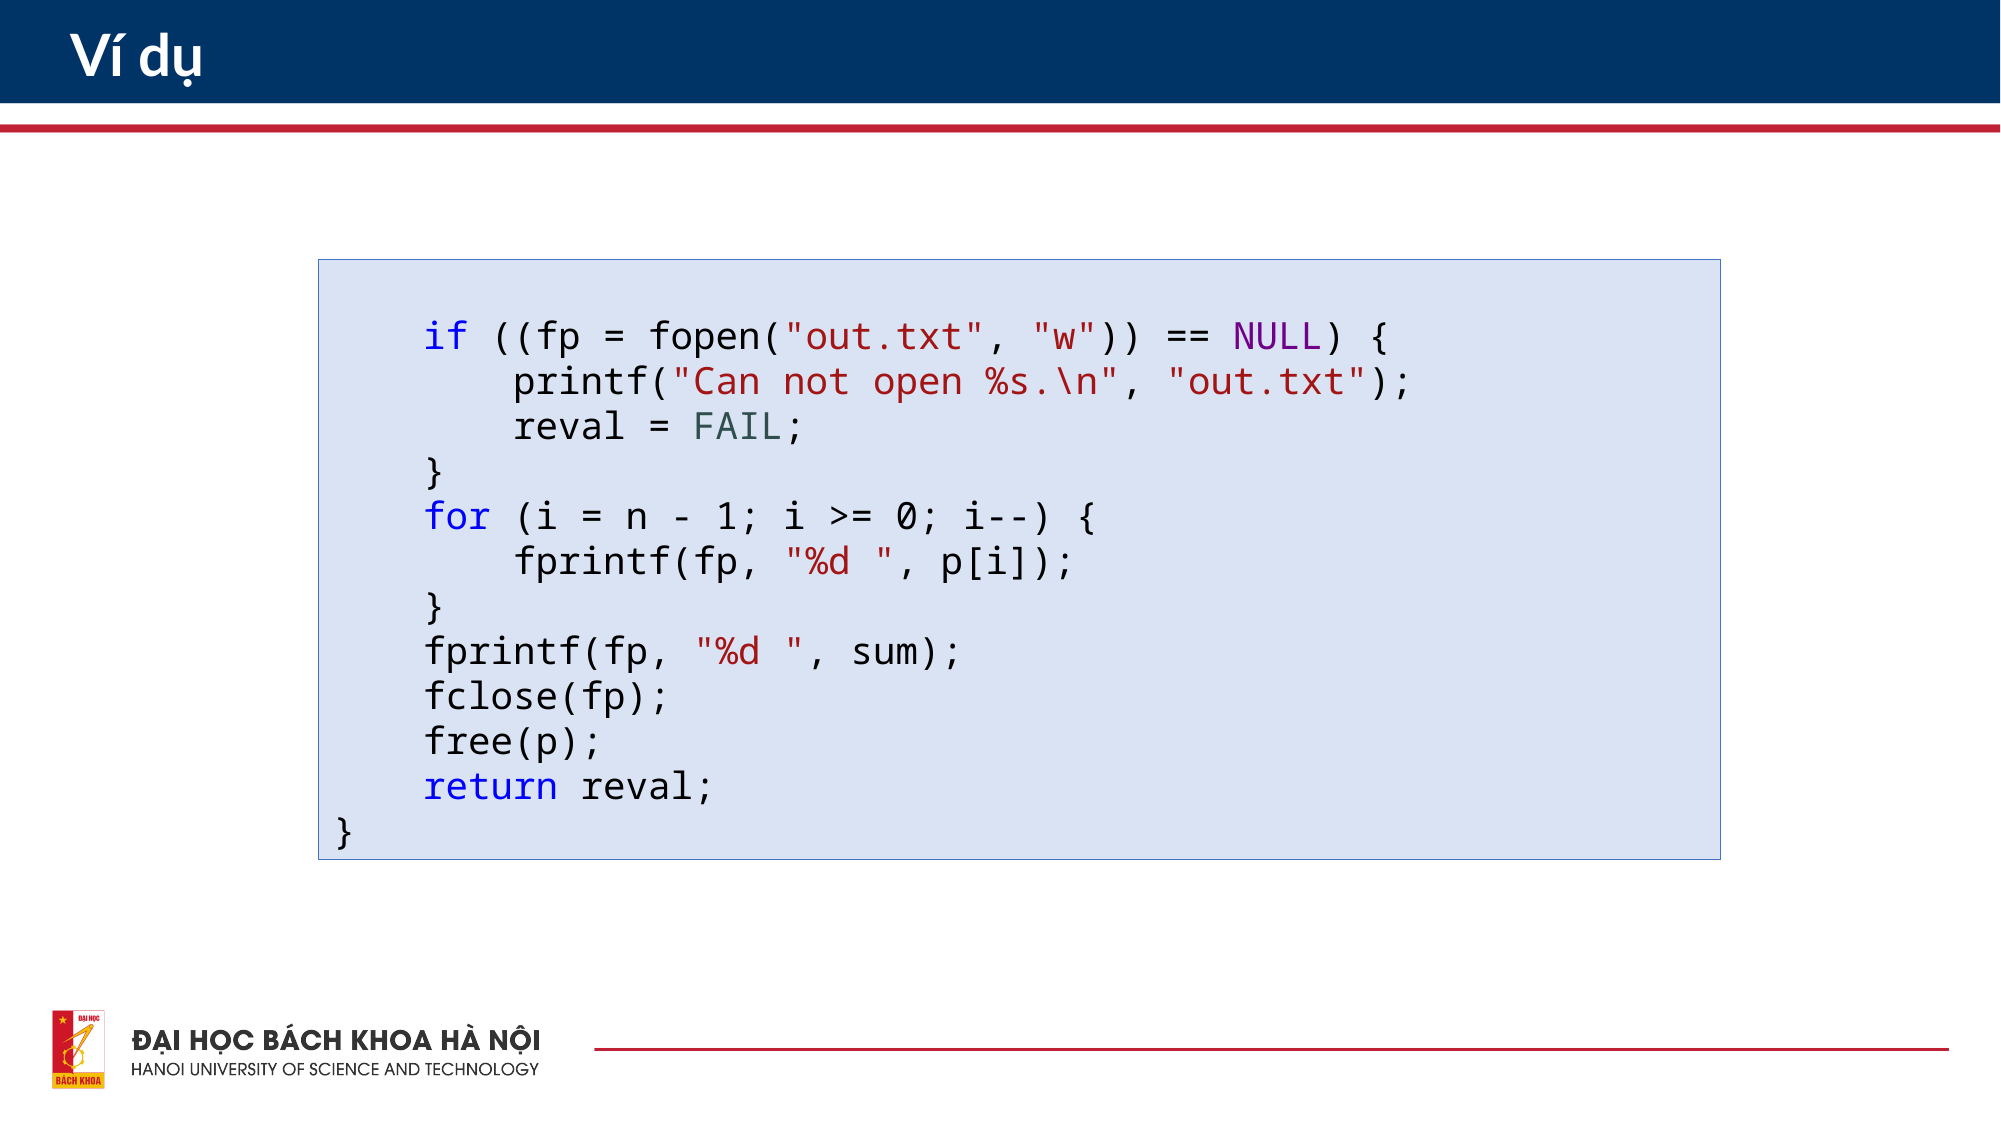

# Ví dụ

    if ((fp = fopen("out.txt", "w")) == NULL) {
        printf("Can not open %s.\n", "out.txt");
        reval = FAIL;
    }
    for (i = n - 1; i >= 0; i--) {
        fprintf(fp, "%d ", p[i]);
    }
    fprintf(fp, "%d ", sum);
    fclose(fp);
    free(p);
    return reval;
}